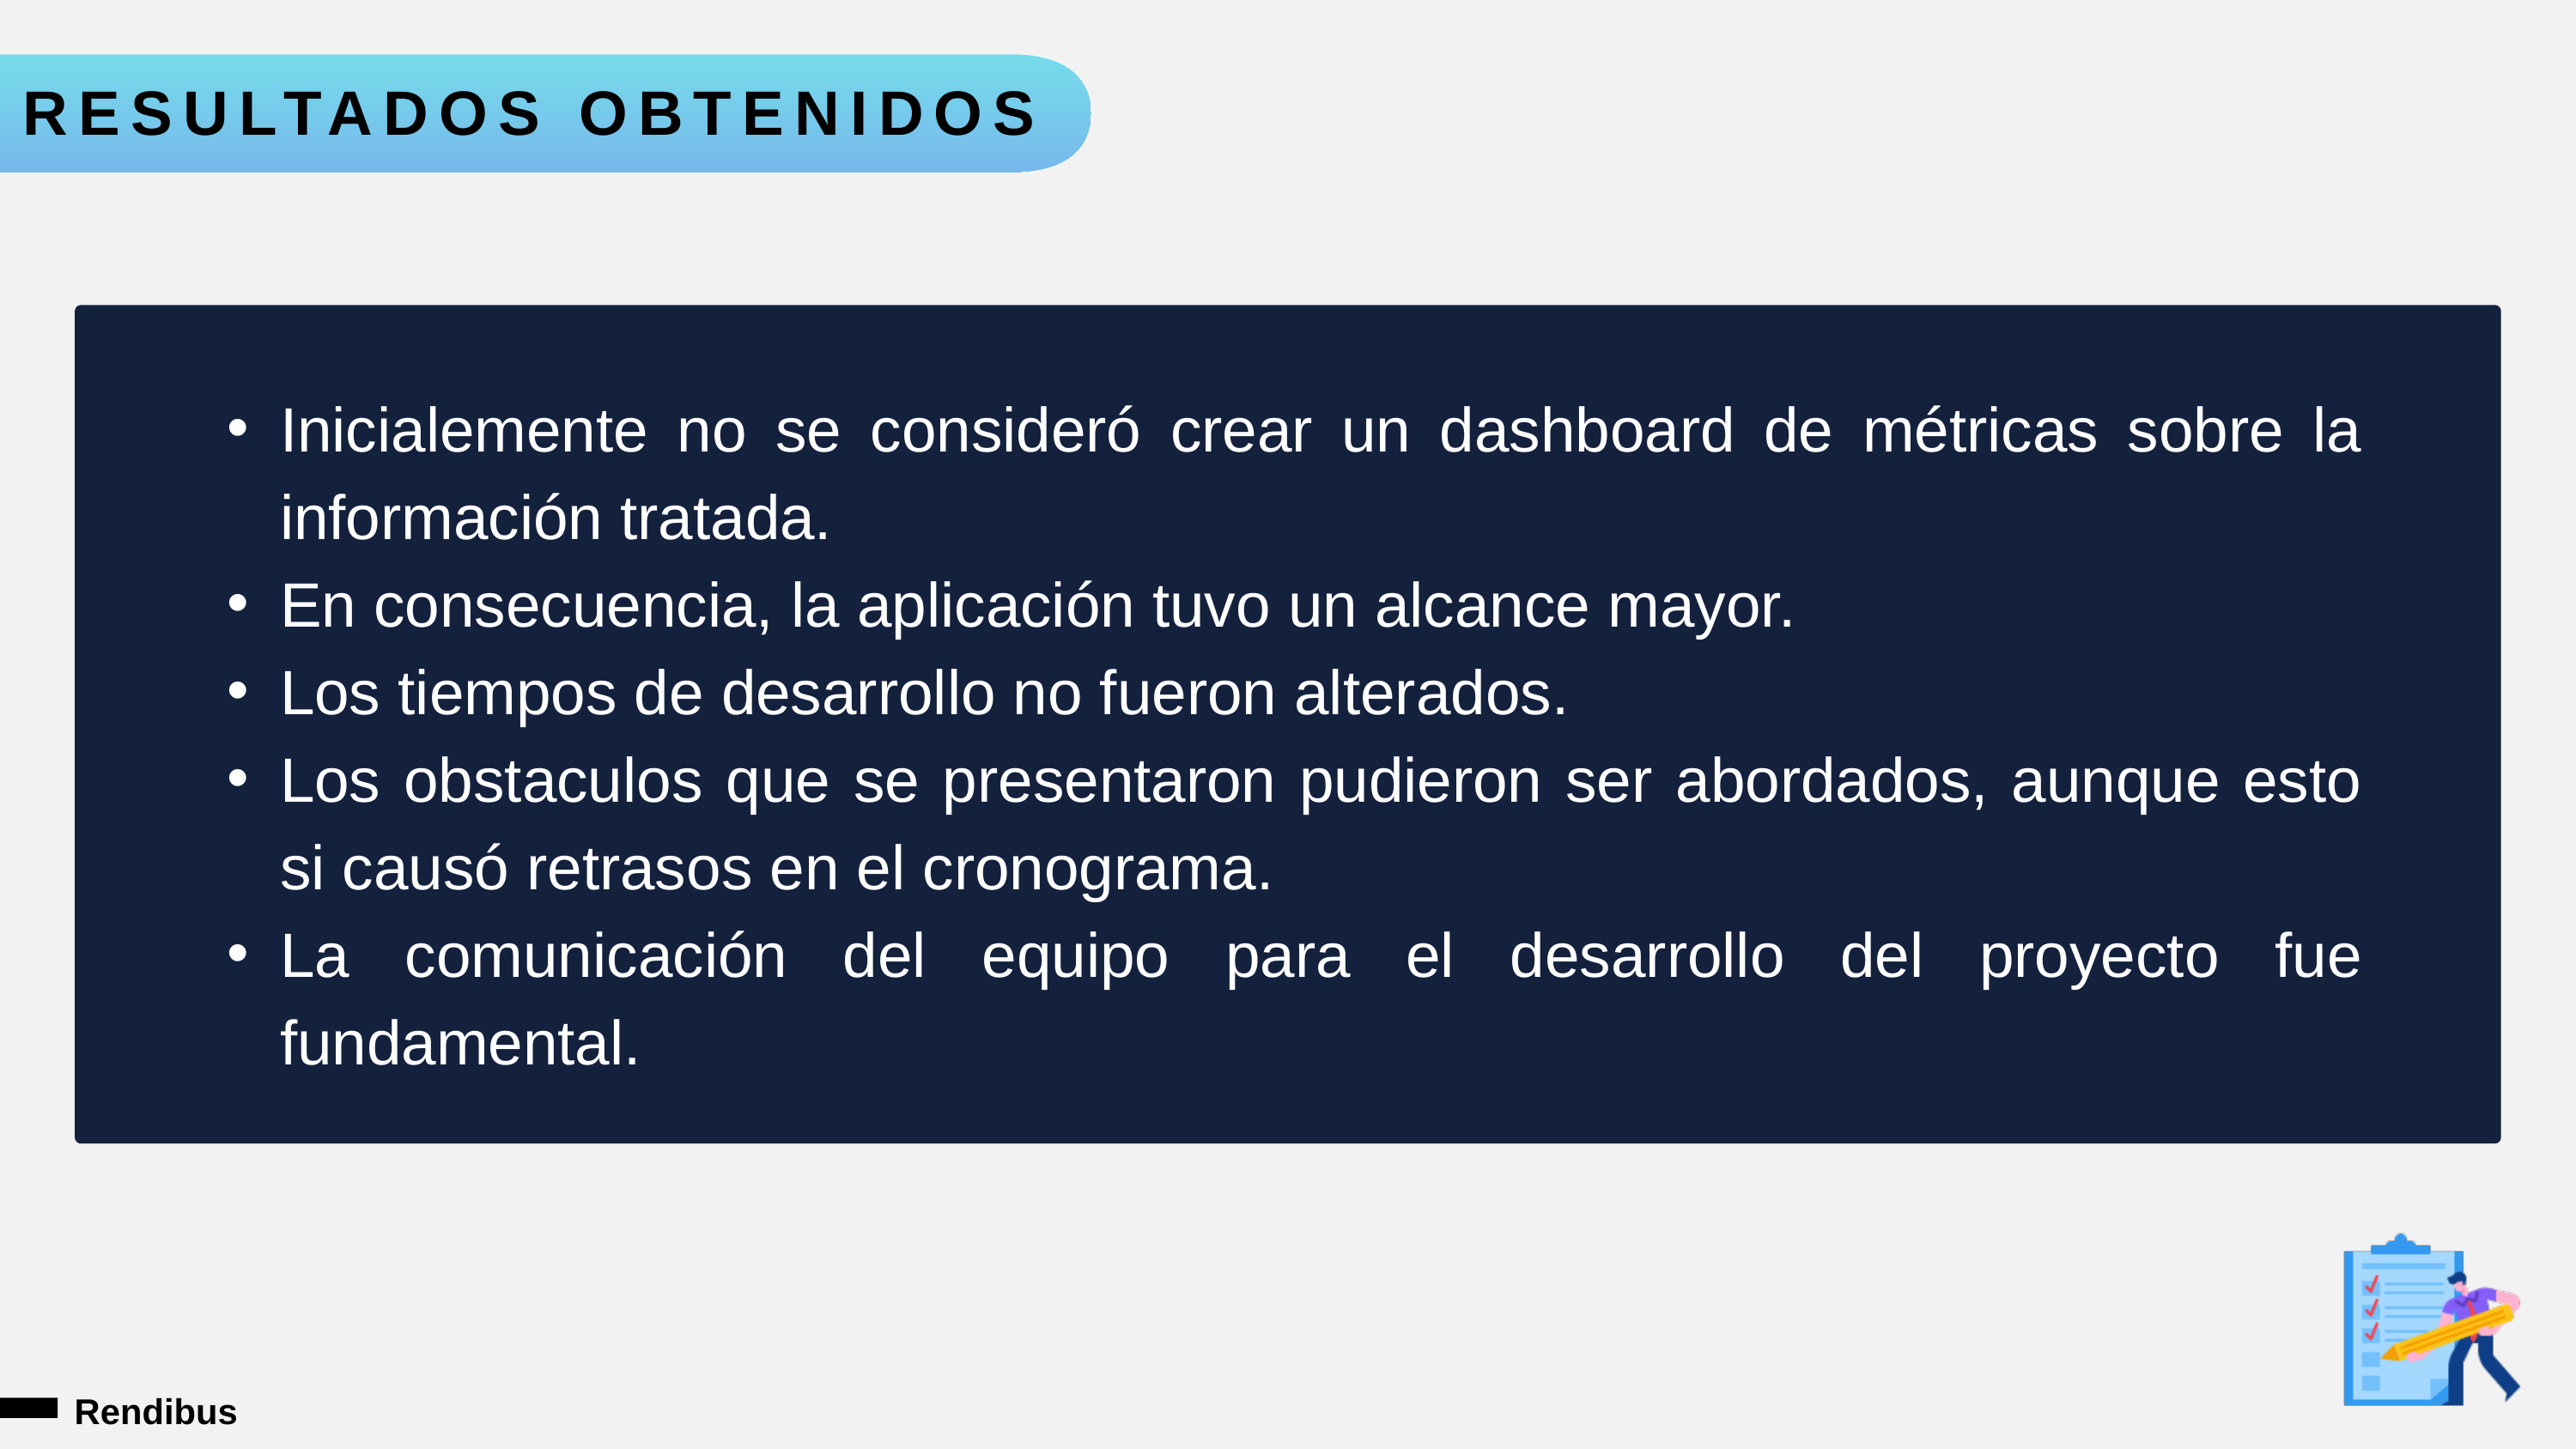

RESULTADOS OBTENIDOS

Inicialemente no se consideró crear un dashboard de métricas sobre la información tratada.
En consecuencia, la aplicación tuvo un alcance mayor.
Los tiempos de desarrollo no fueron alterados.
Los obstaculos que se presentaron pudieron ser abordados, aunque esto si causó retrasos en el cronograma.
La comunicación del equipo para el desarrollo del proyecto fue fundamental.

Rendibus